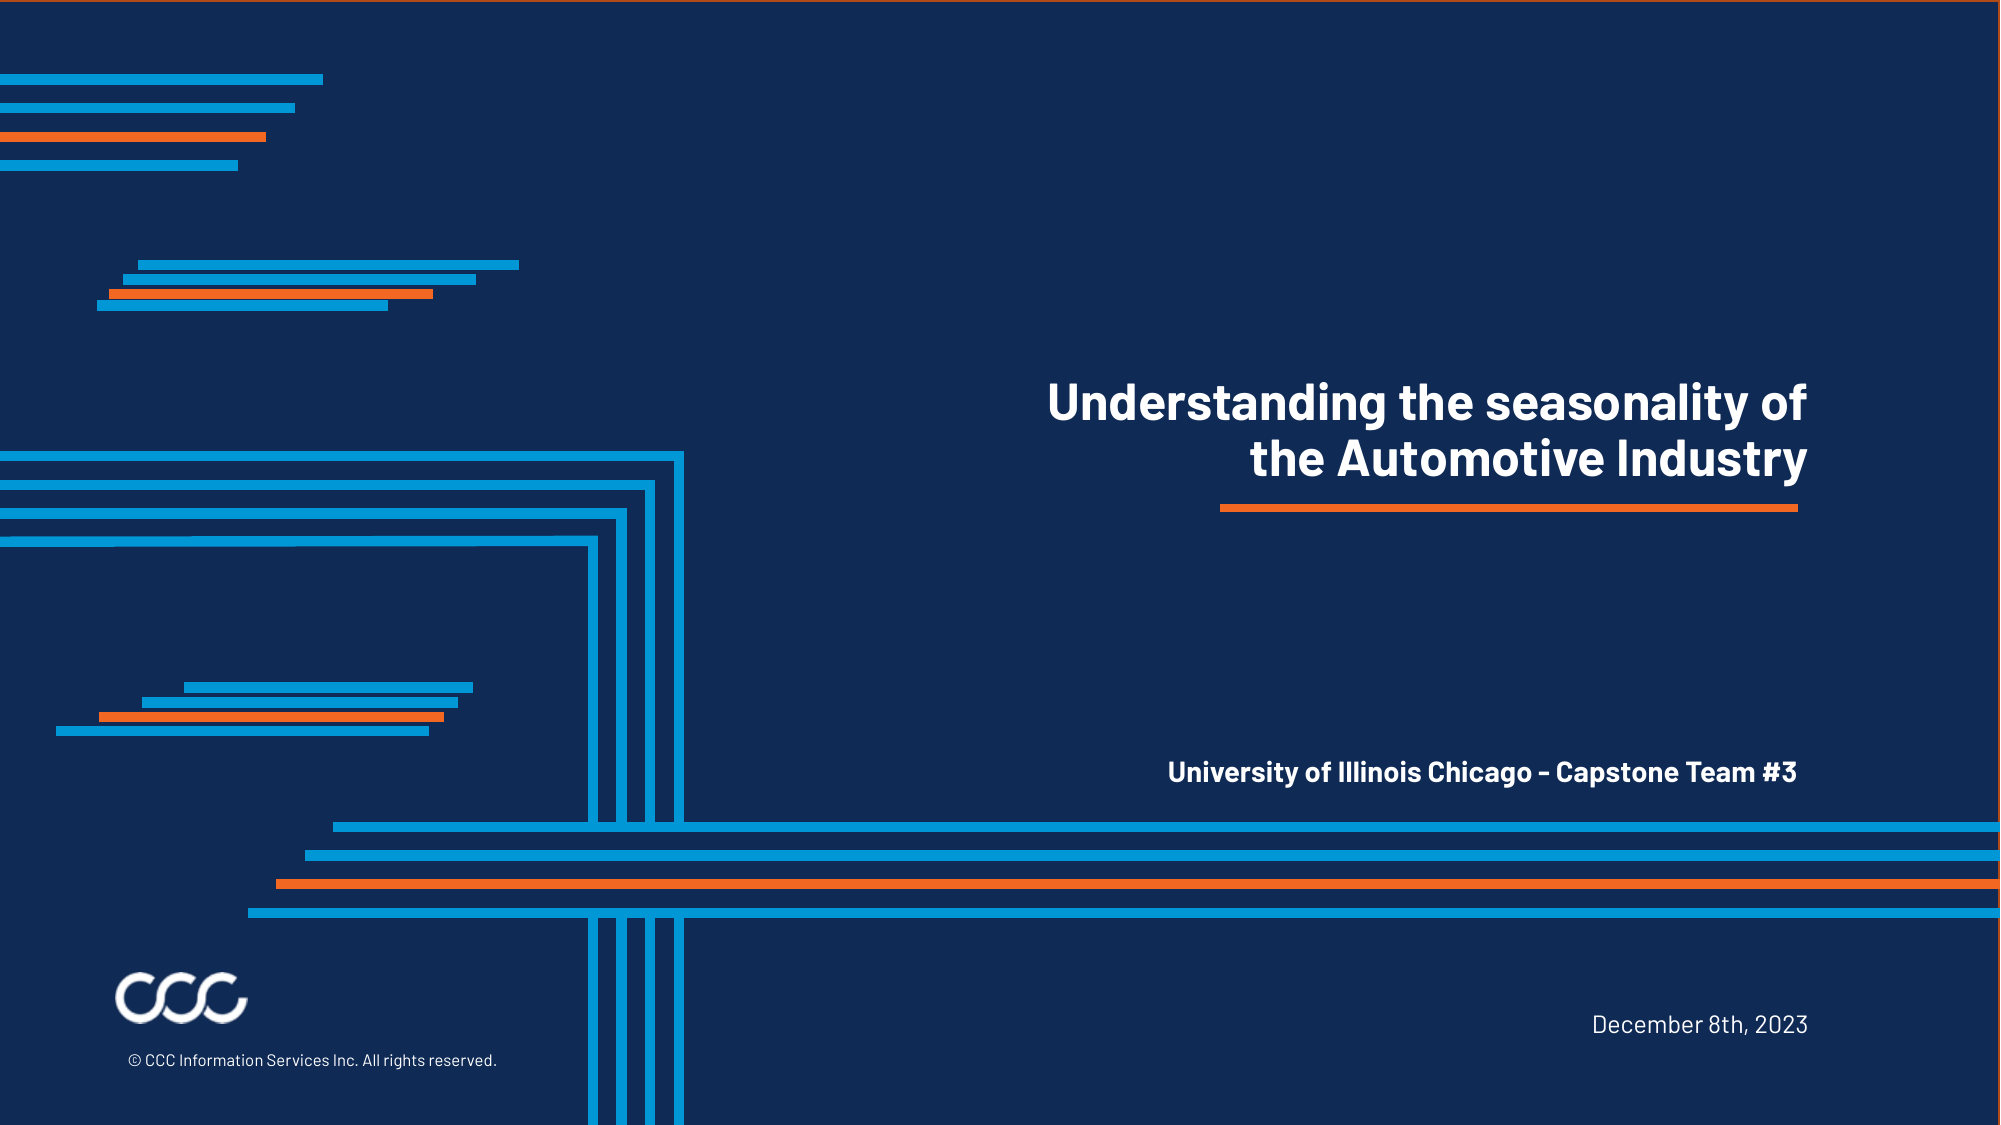

Understanding the seasonality of the Automotive Industry
University of Illinois Chicago - Capstone Team #3
December 8th, 2023
© CCC Information Services Inc. All rights reserved.